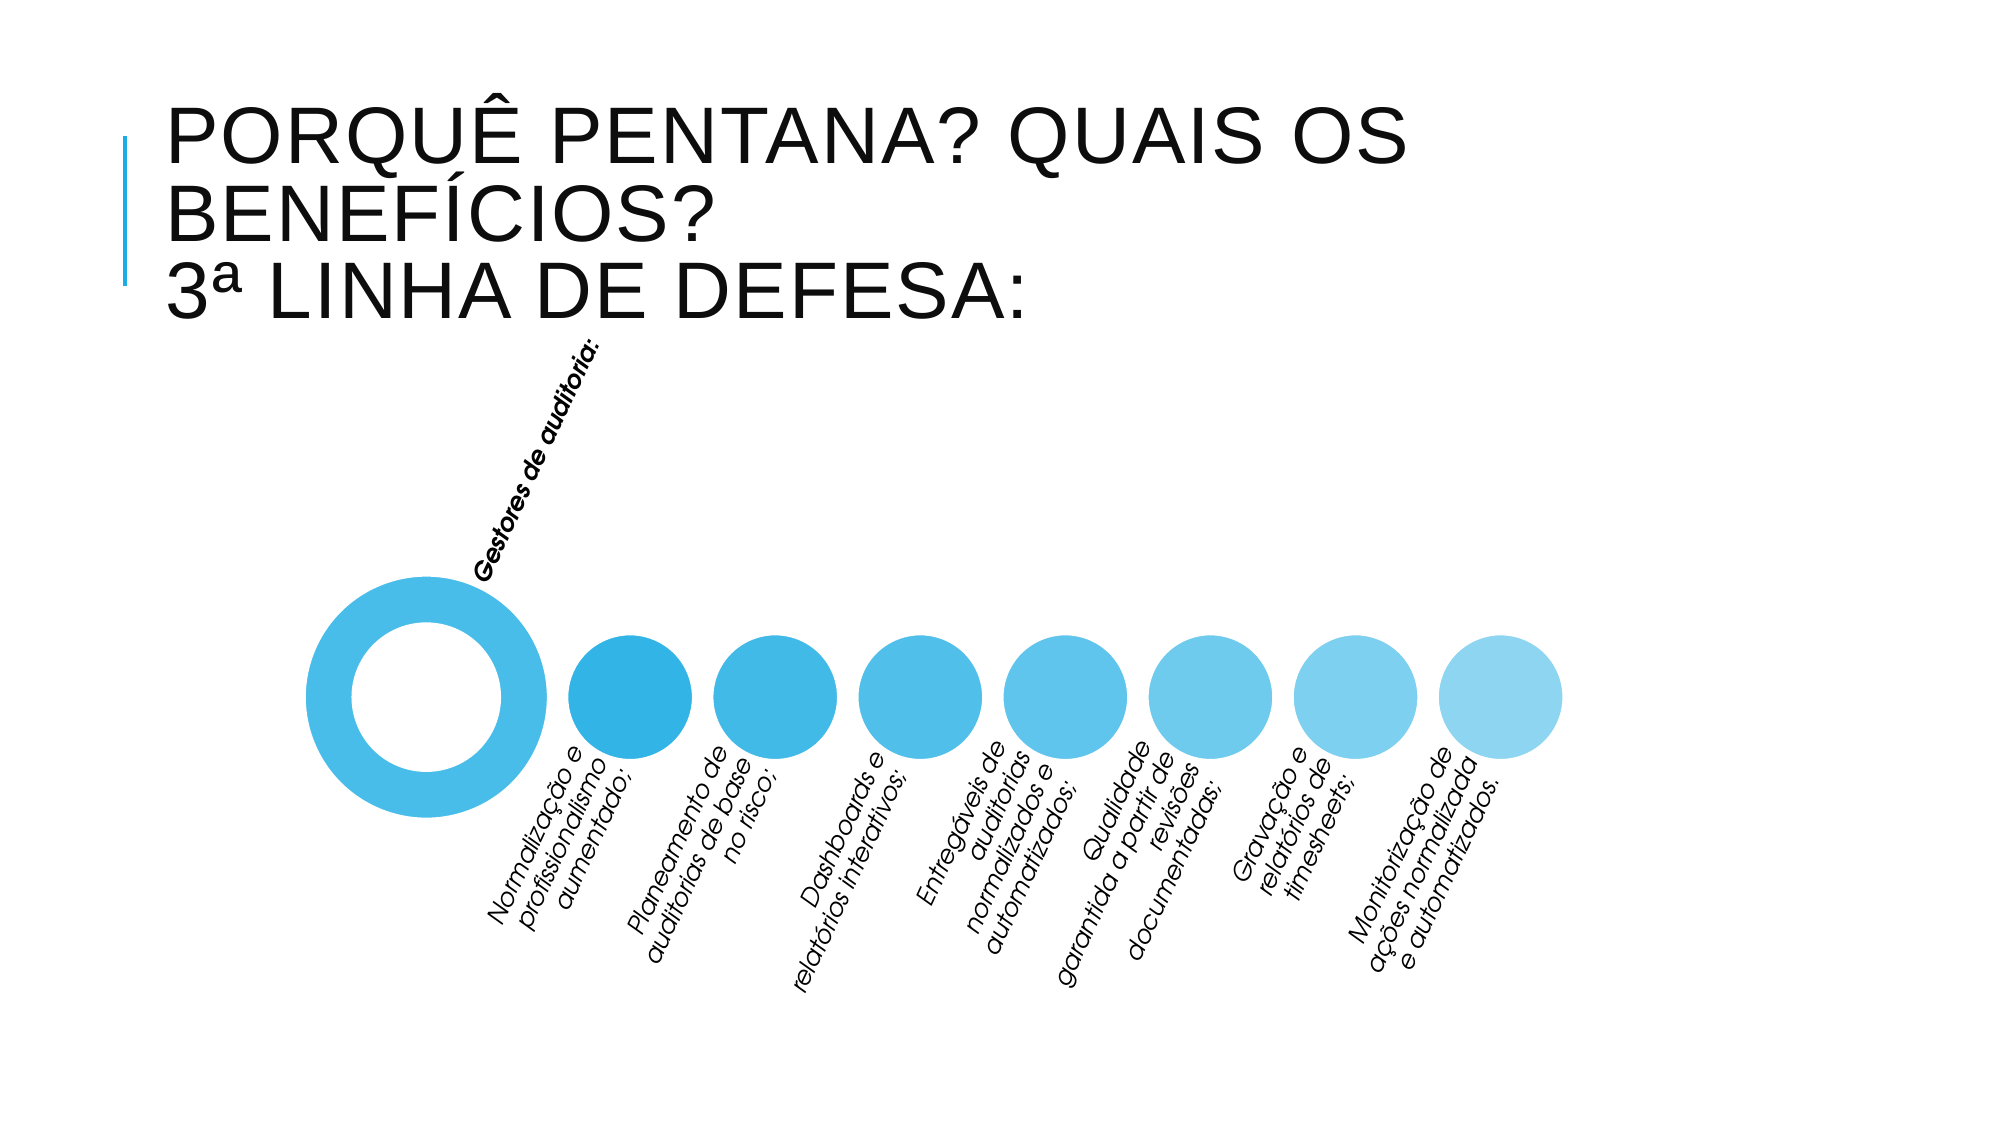

# Porquê Pentana? Quais os benefícios? 3ª Linha de Defesa:
Gestores de auditoria:
Normalização e profissionalismo aumentado;
Planeamento de auditorias de base no risco;
Dashboards e relatórios interativos;
Entregáveis de auditorias normalizados e automatizados;
Qualidade garantida a partir de revisões documentadas;
Gravação e relatórios de timesheets;
Monitorização de ações normalizada e automatizados.